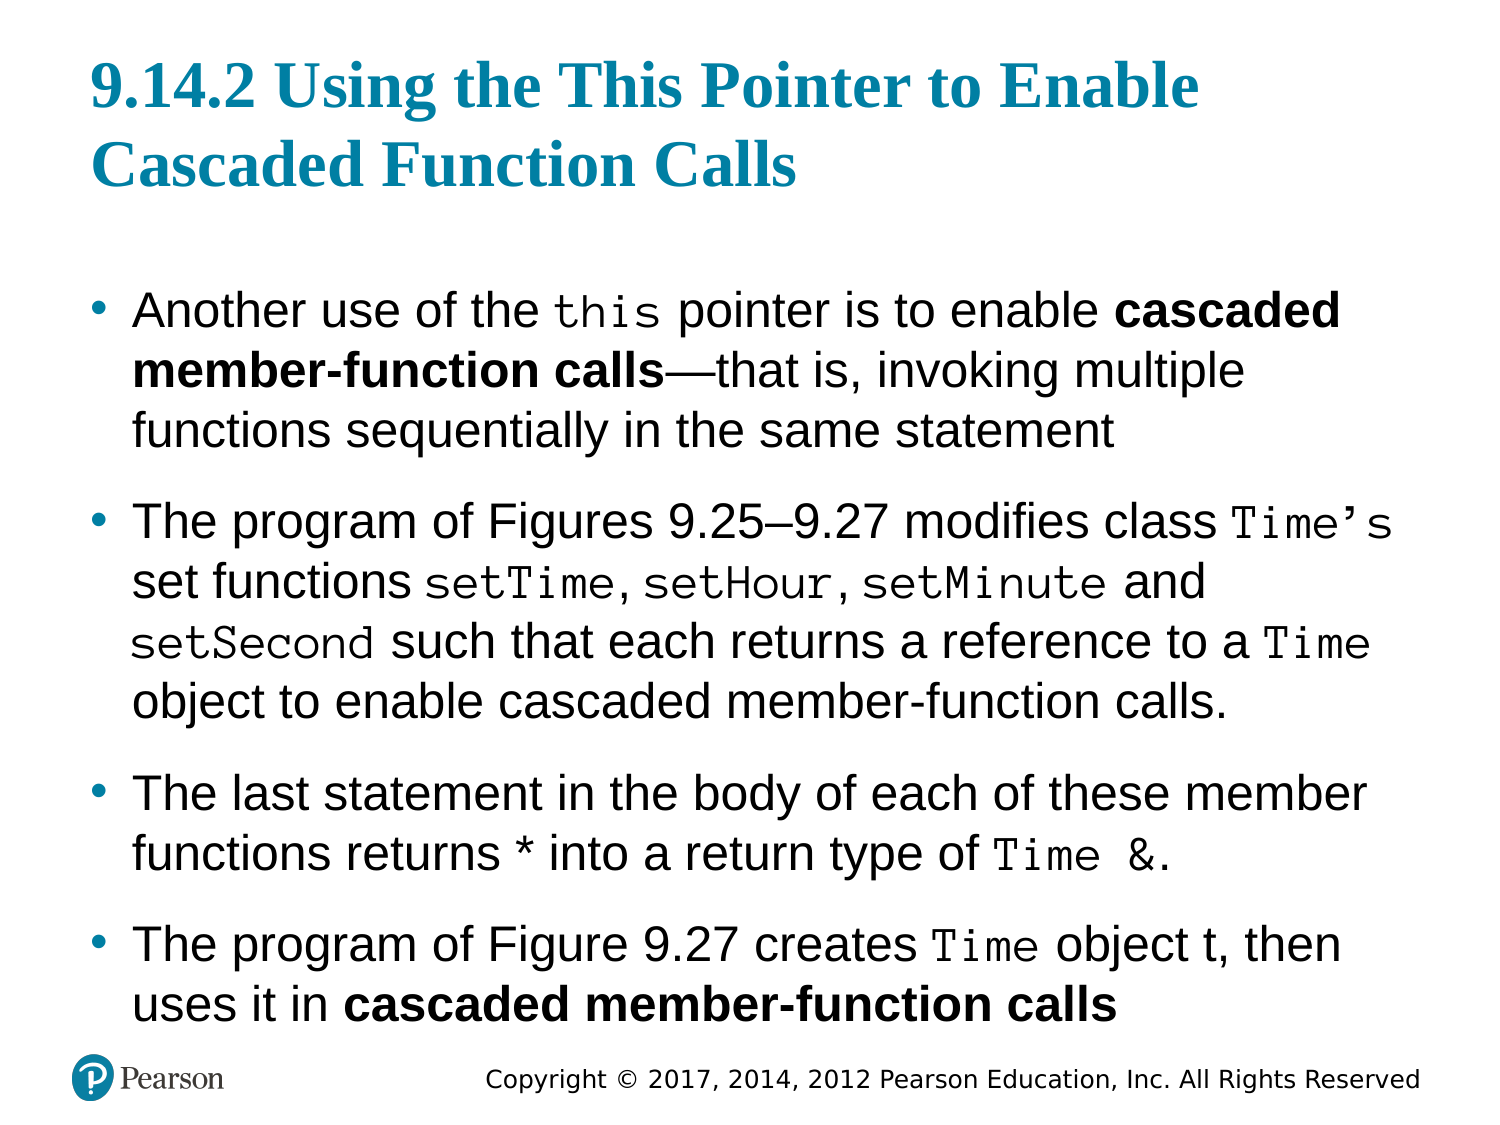

# 9.14.2 Using the This Pointer to Enable Cascaded Function Calls
Another use of the this pointer is to enable cascaded member-function calls—that is, invoking multiple functions sequentially in the same statement
The program of Figures 9.25–9.27 modifies class Time’s set functions setTime, setHour, setMinute and setSecond such that each returns a reference to a Time object to enable cascaded member-function calls.
The last statement in the body of each of these member functions returns * into a return type of Time &.
The program of Figure 9.27 creates Time object t, then uses it in cascaded member-function calls